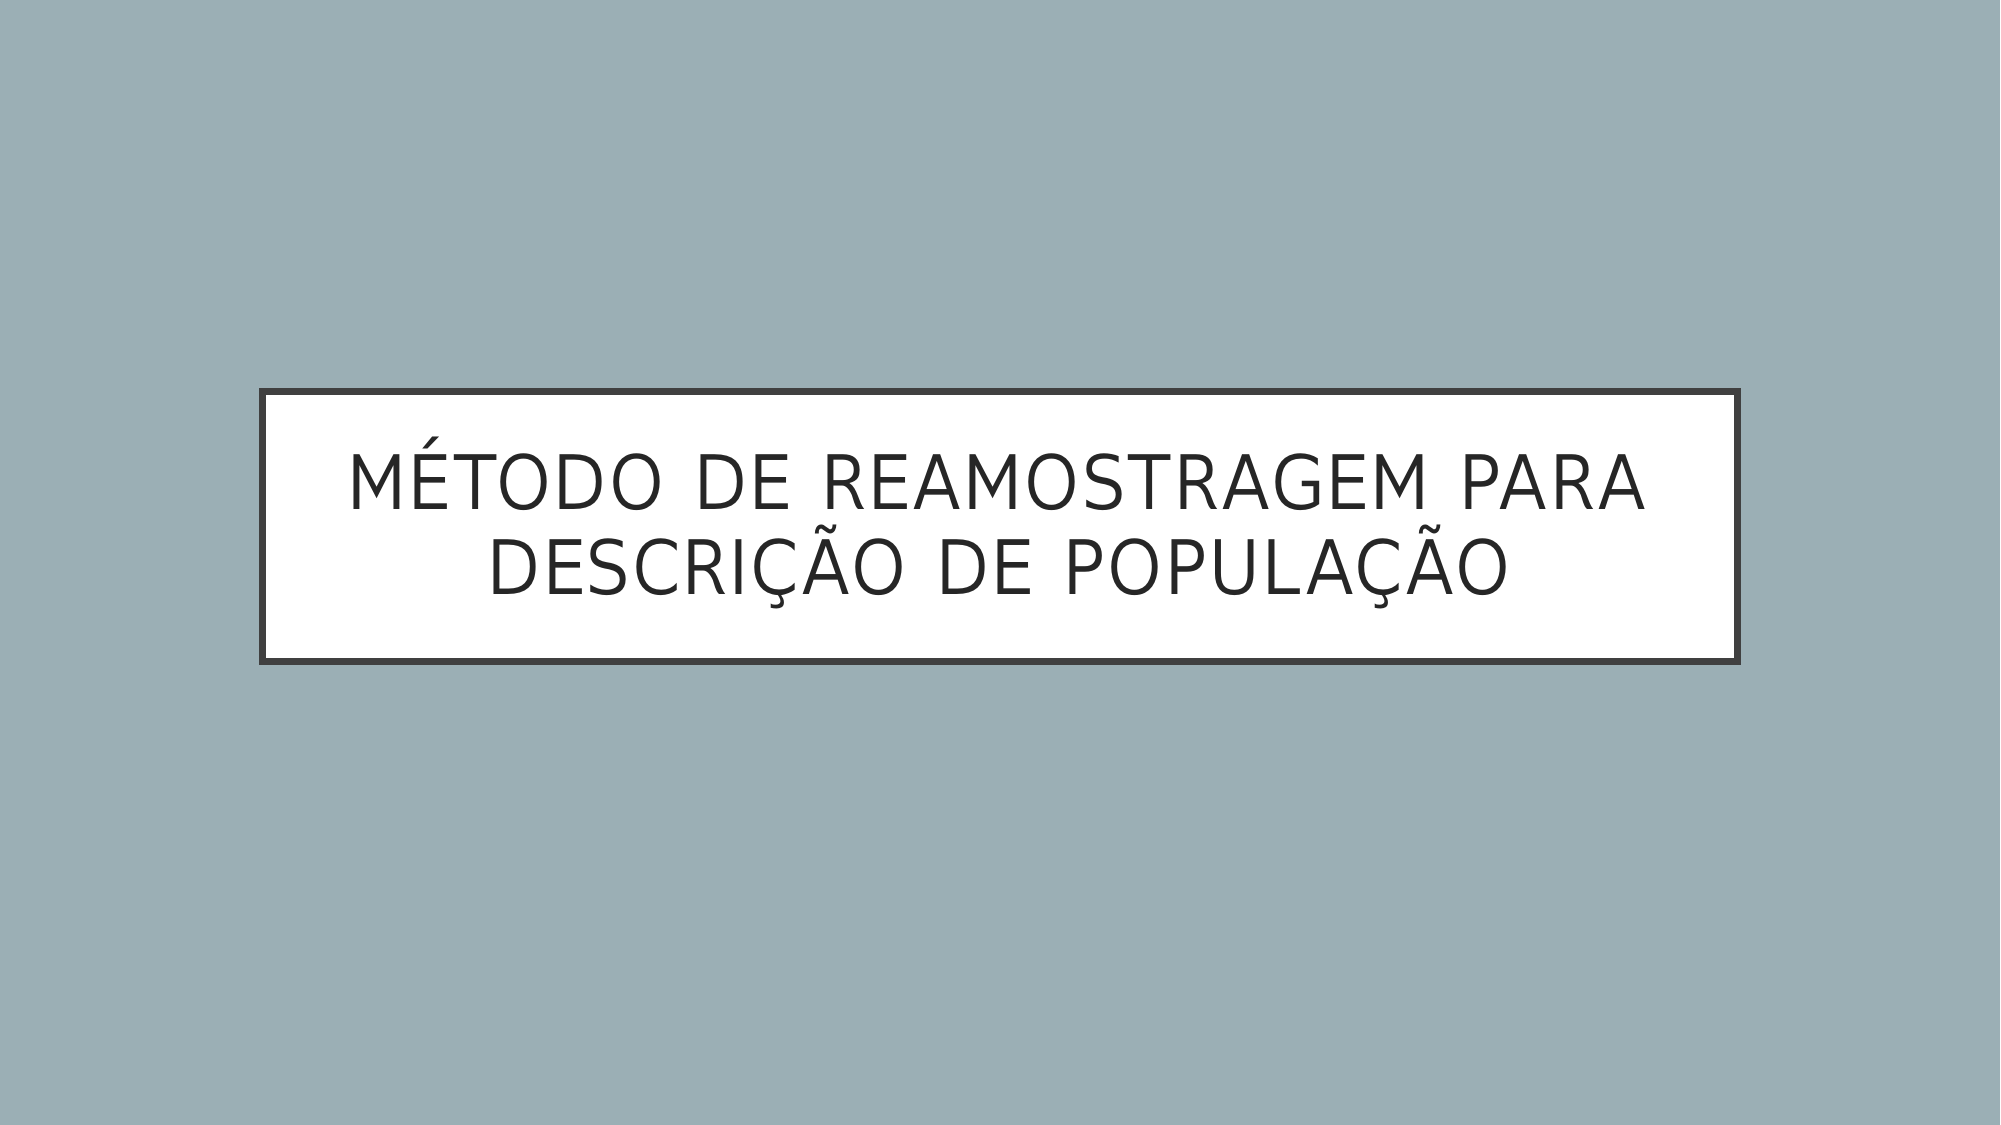

# Método de reamostragem para descrição de população